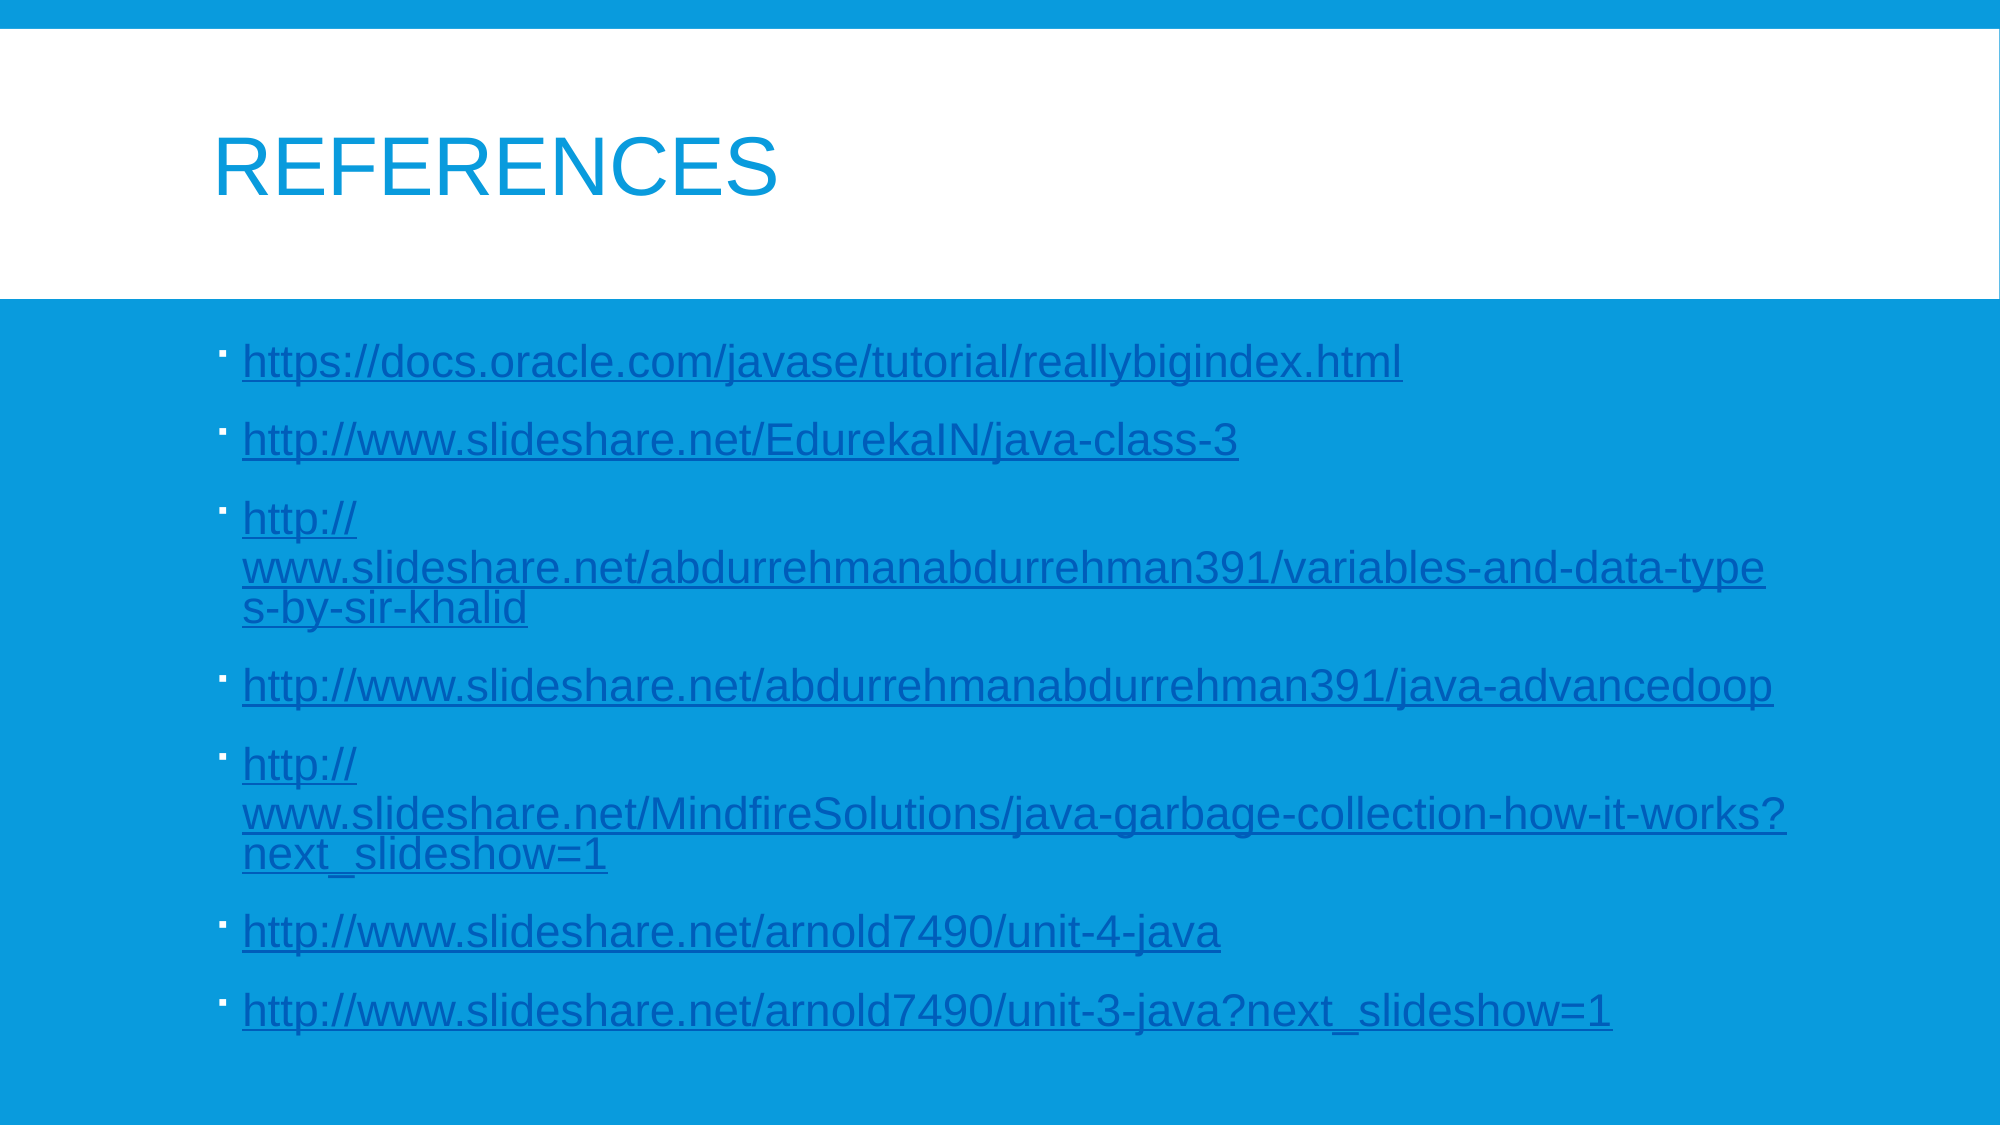

# references
https://docs.oracle.com/javase/tutorial/reallybigindex.html
http://www.slideshare.net/EdurekaIN/java-class-3
http://www.slideshare.net/abdurrehmanabdurrehman391/variables-and-data-types-by-sir-khalid
http://www.slideshare.net/abdurrehmanabdurrehman391/java-advancedoop
http://www.slideshare.net/MindfireSolutions/java-garbage-collection-how-it-works?next_slideshow=1
http://www.slideshare.net/arnold7490/unit-4-java
http://www.slideshare.net/arnold7490/unit-3-java?next_slideshow=1